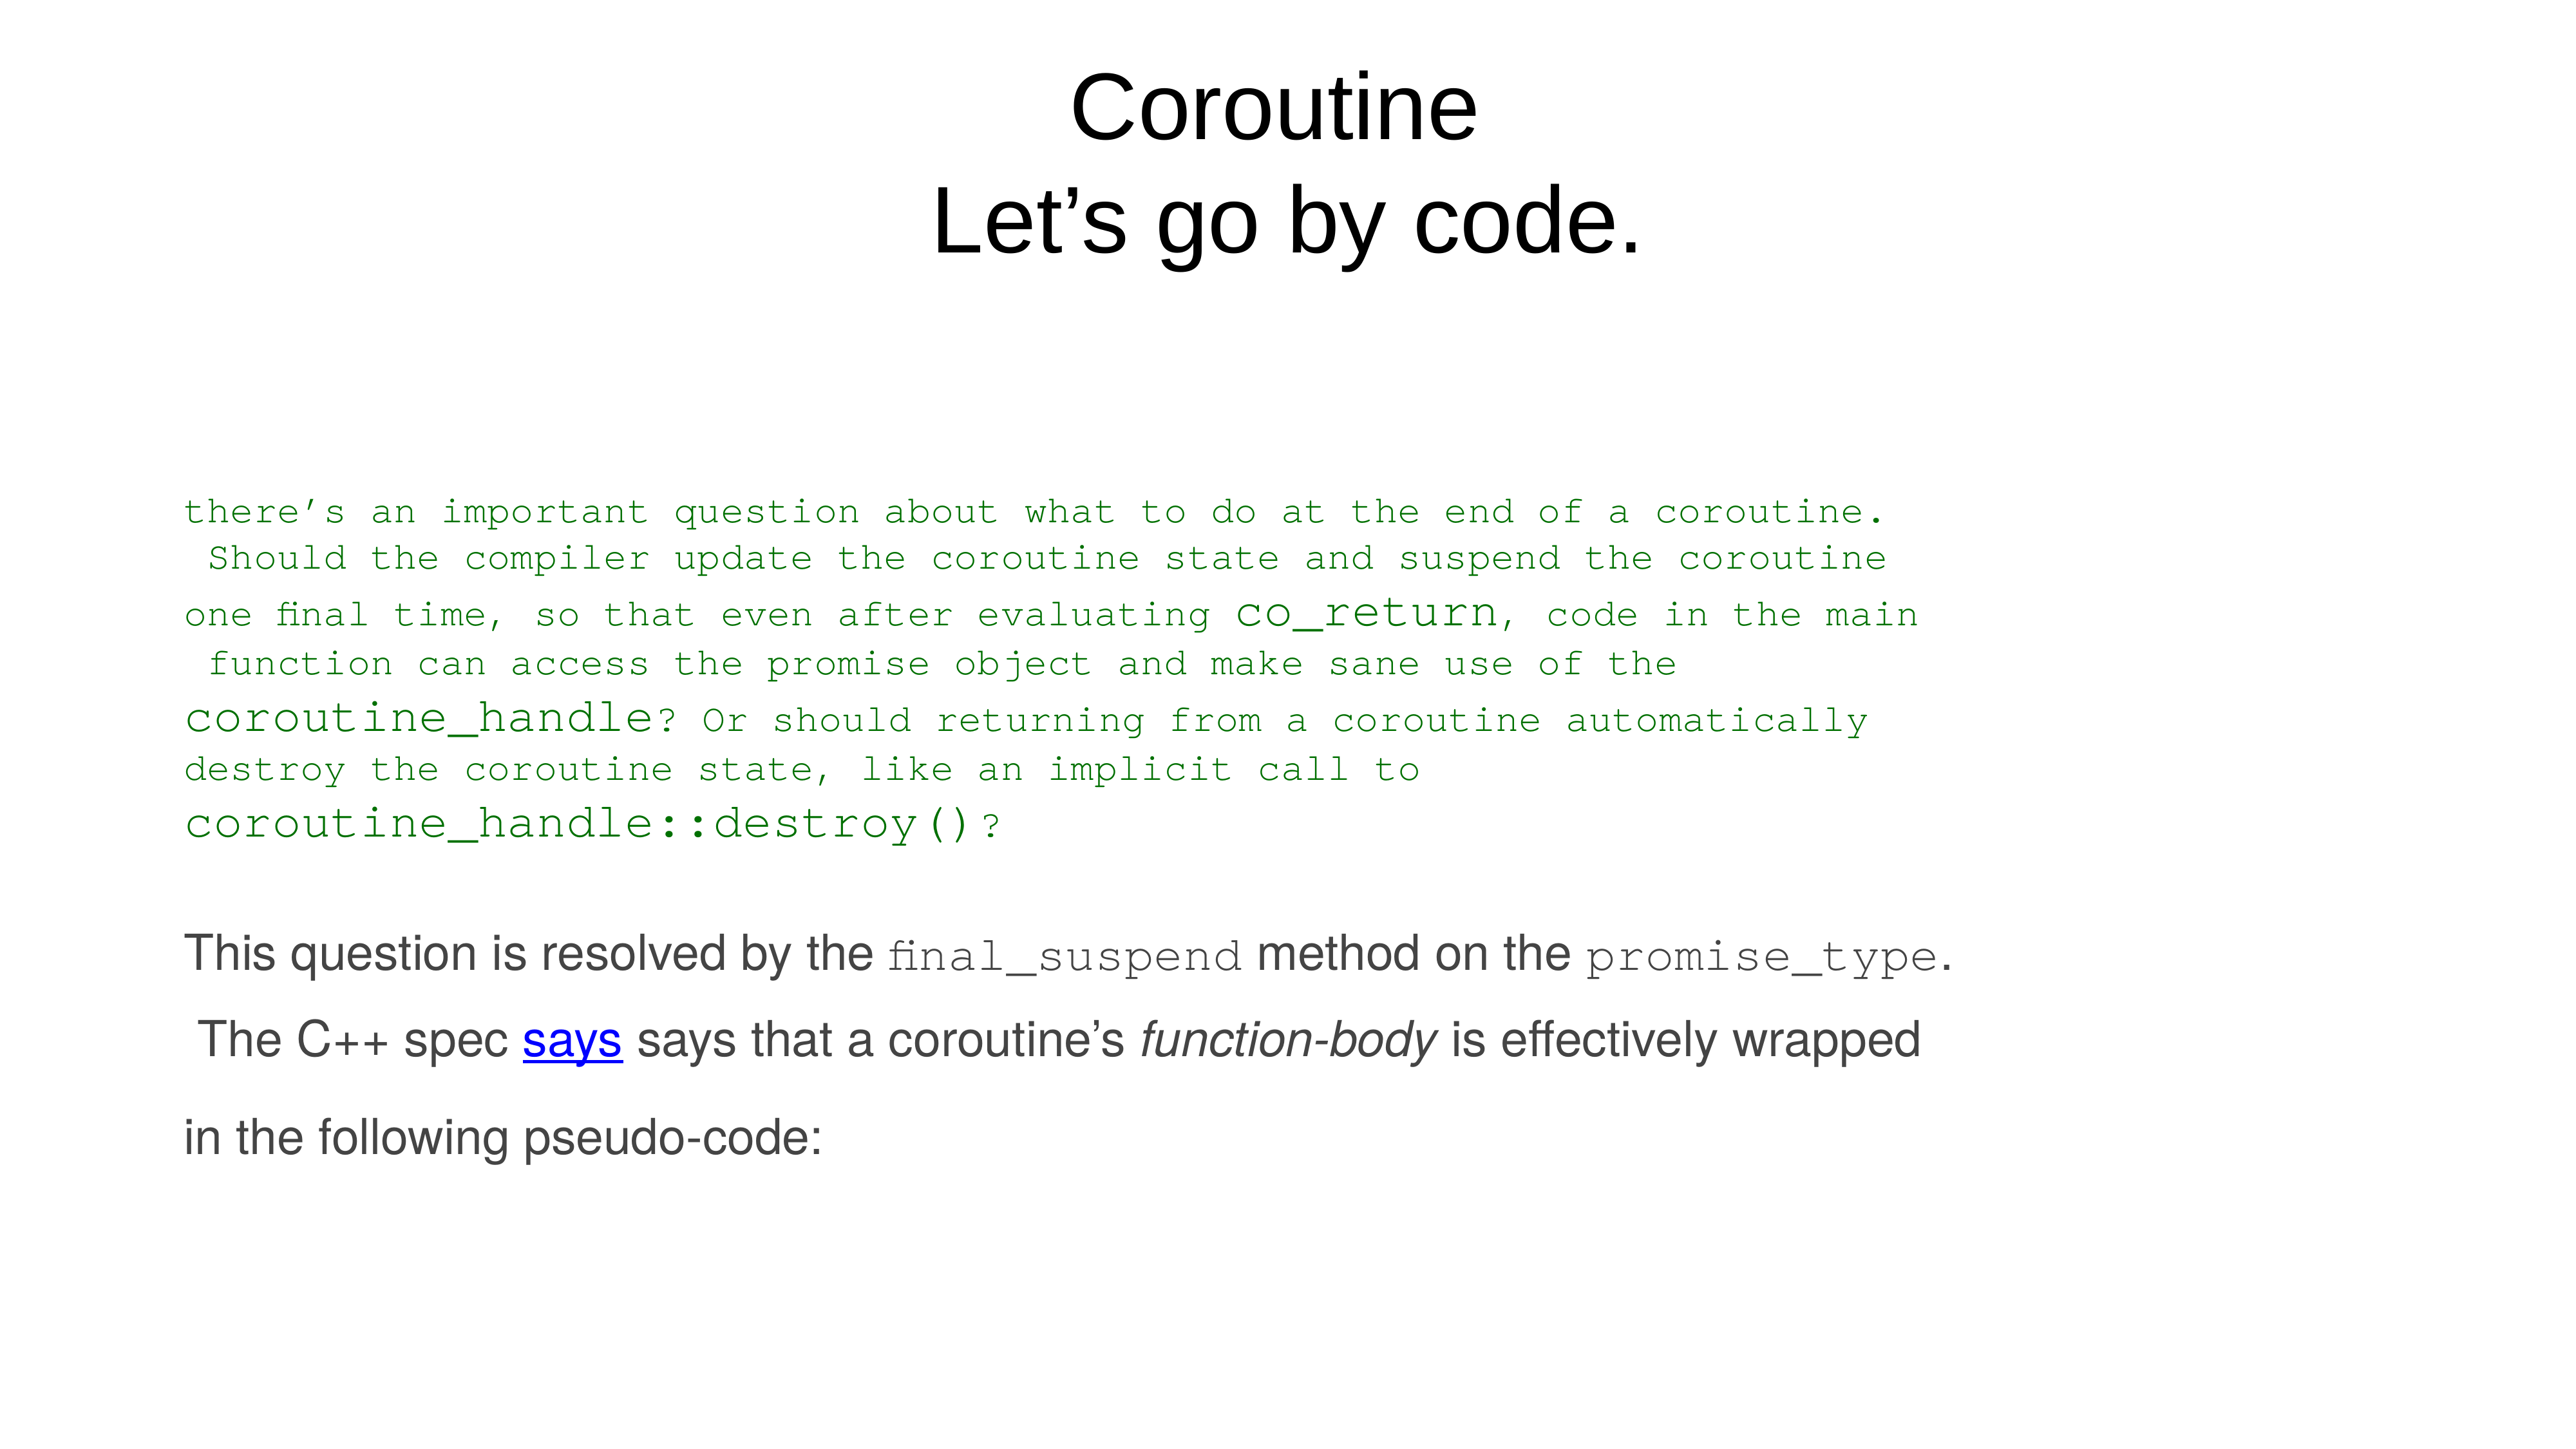

# Coroutine
Let’s go by code.
there’s an important question about what to do at the end of a coroutine.
 Should the compiler update the coroutine state and suspend the coroutine
one final time, so that even after evaluating co_return, code in the main
 function can access the promise object and make sane use of the
coroutine_handle? Or should returning from a coroutine automatically
destroy the coroutine state, like an implicit call to
coroutine_handle::destroy()?

This question is resolved by the final_suspend method on the promise_type.
 The C++ spec says says that a coroutine’s function-body is effectively wrapped
in the following pseudo-code: